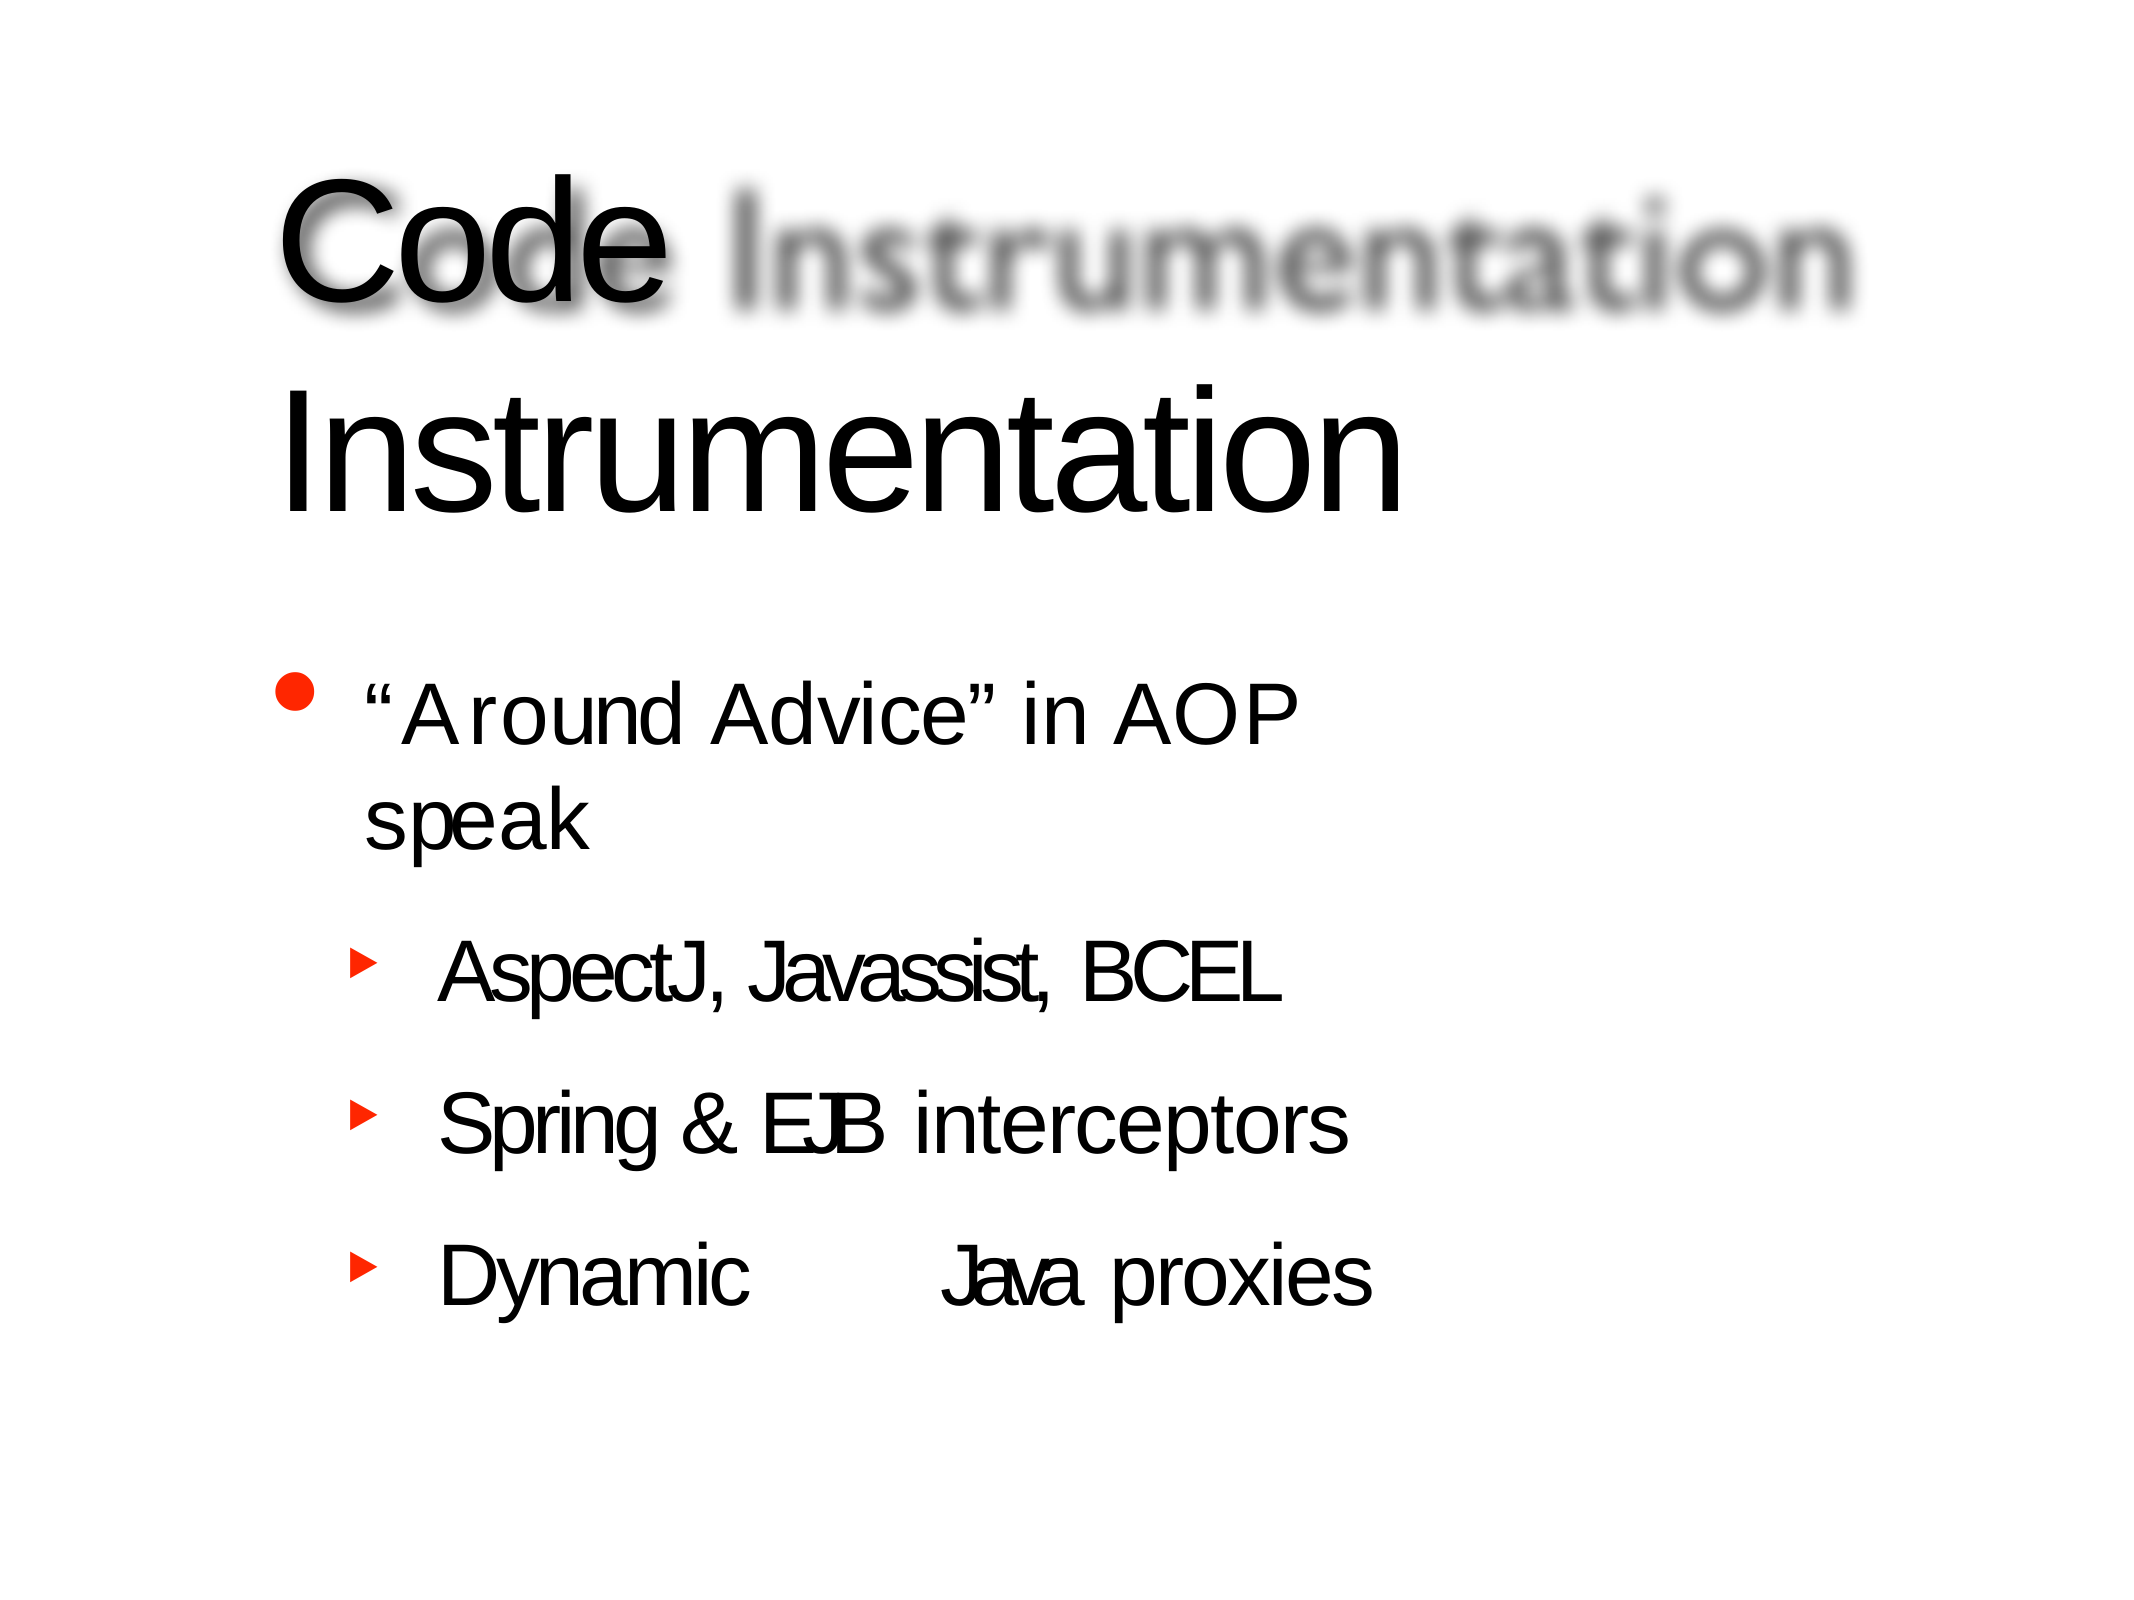

# Code Instrumentation

“Around Advice” in AOP	speak
AspectJ, Javassist, BCEL
Spring & EJB interceptors
Dynamic	Java proxies